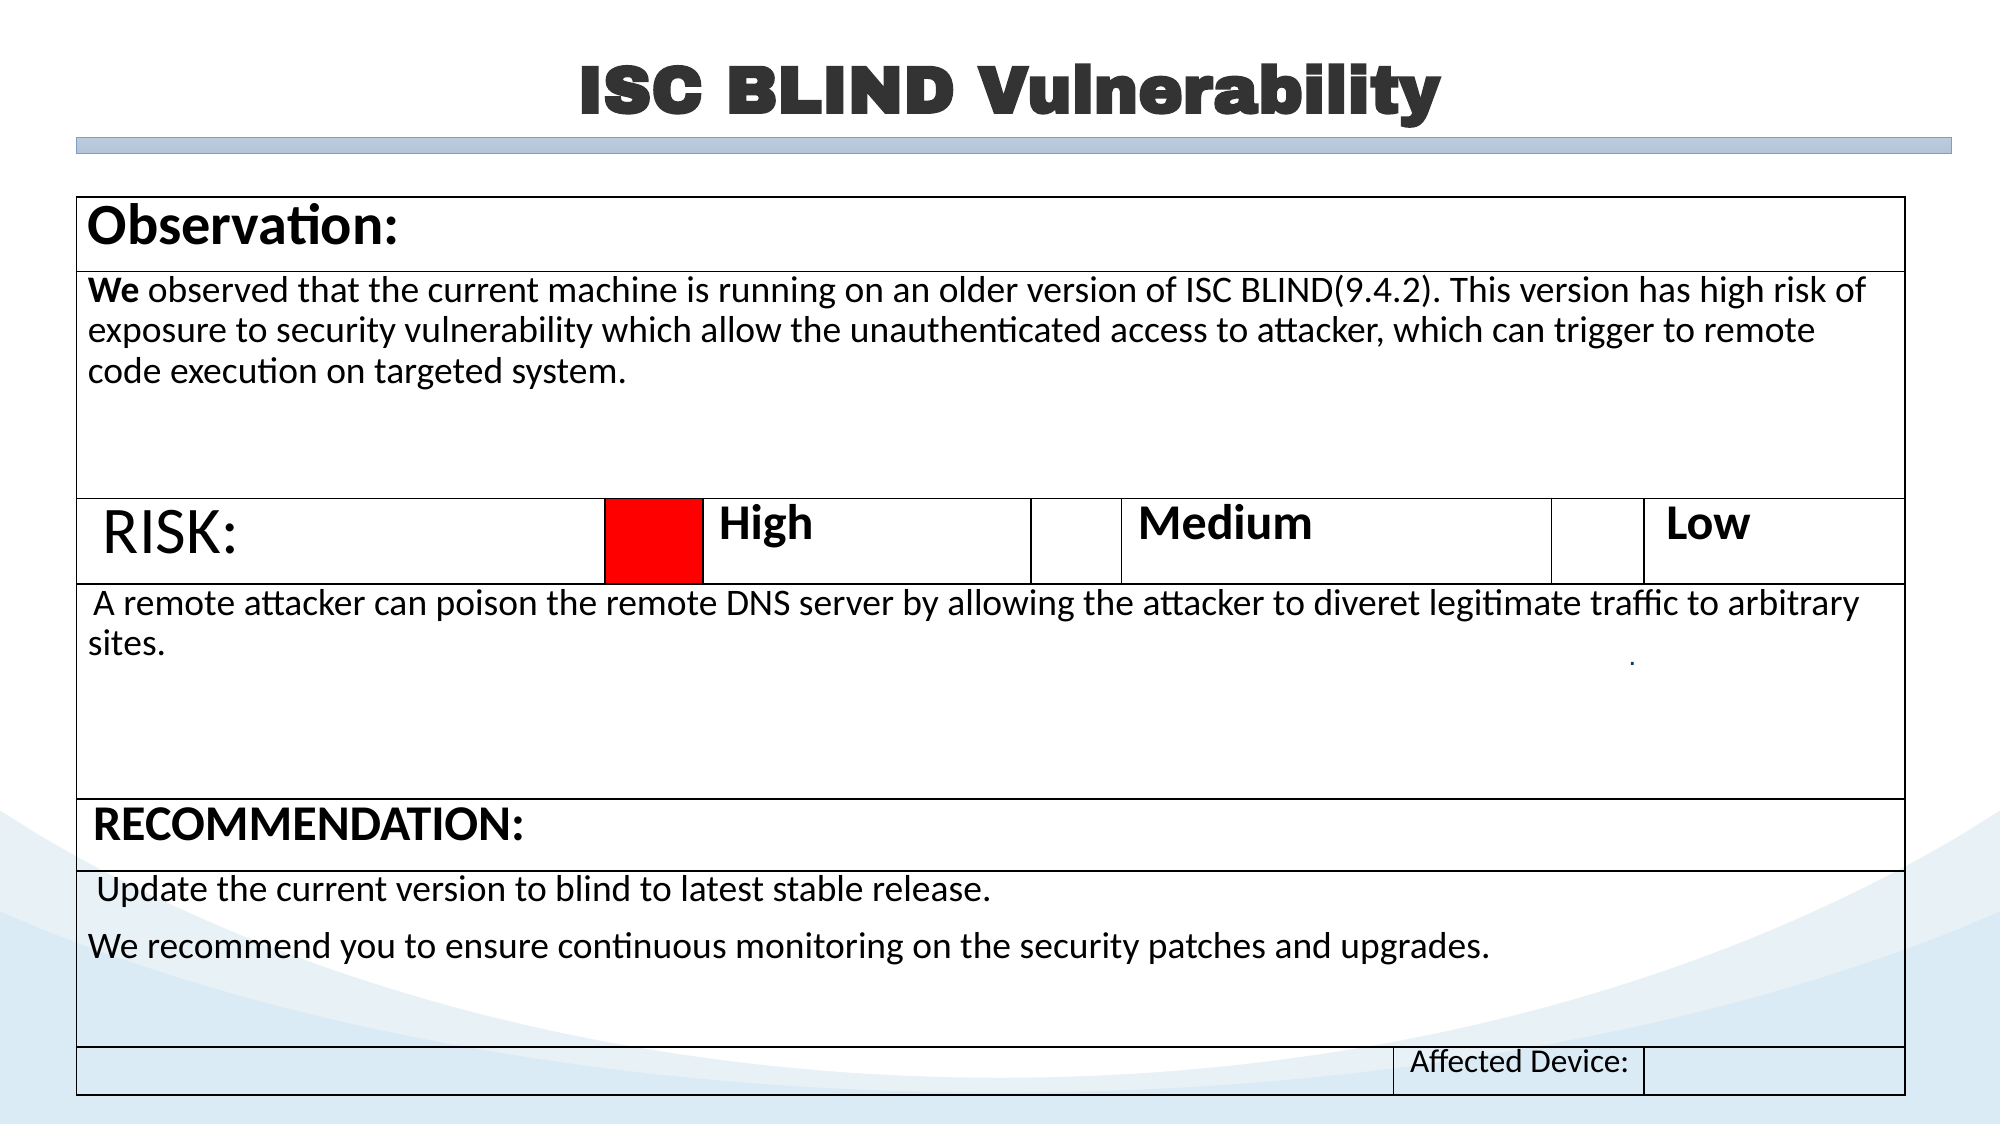

ISC BLIND Vulnerability

| Observation: |  |  |  |  |  |  |  |
| --- | --- | --- | --- | --- | --- | --- | --- |
| We observed that the current machine is running on an older version of ISC BLIND(9.4.2). This version has high risk of exposure to security vulnerability which allow the unauthenticated access to attacker, which can trigger to remote code execution on targeted system. |  |  |  |  |  |  |  |
| RISK: |  | High |  | Medium |  |  | Low |
| A remote attacker can poison the remote DNS server by allowing the attacker to diveret legitimate traffic to arbitrary sites. |  |  |  |  |  |  |  |
| RECOMMENDATION: |  |  |  |  |  |  |  |
| Update the current version to blind to latest stable release. We recommend you to ensure continuous monitoring on the security patches and upgrades. |  |  |  |  |  |  |  |
|  |  |  |  |  | Affected Device: |  |  |
.